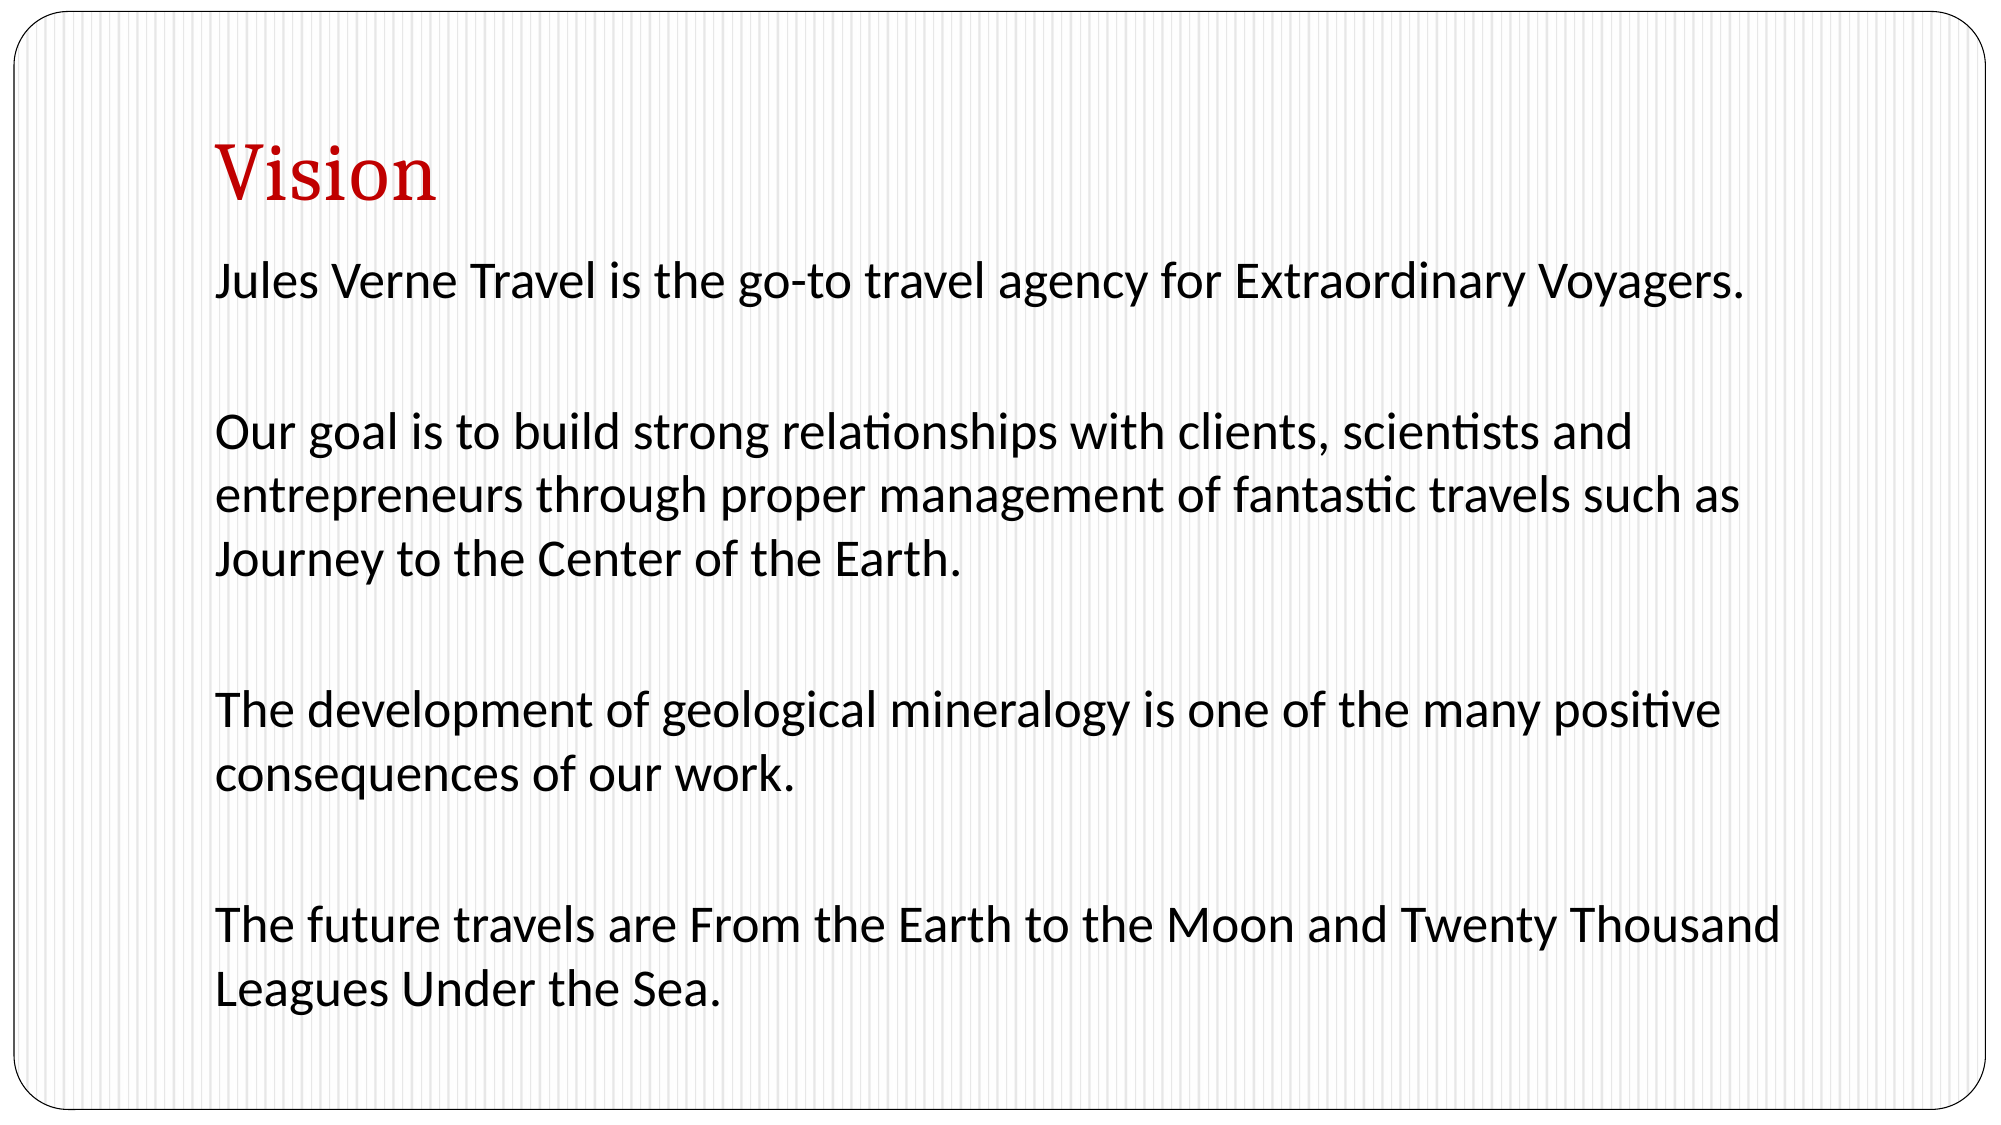

# Vision
Jules Verne Travel is the go-to travel agency for Extraordinary Voyagers.

Our goal is to build strong relationships with clients, scientists and entrepreneurs through proper management of fantastic travels such as Journey to the Center of the Earth.

The development of geological mineralogy is one of the many positive consequences of our work.

The future travels are From the Earth to the Moon and Twenty Thousand Leagues Under the Sea.